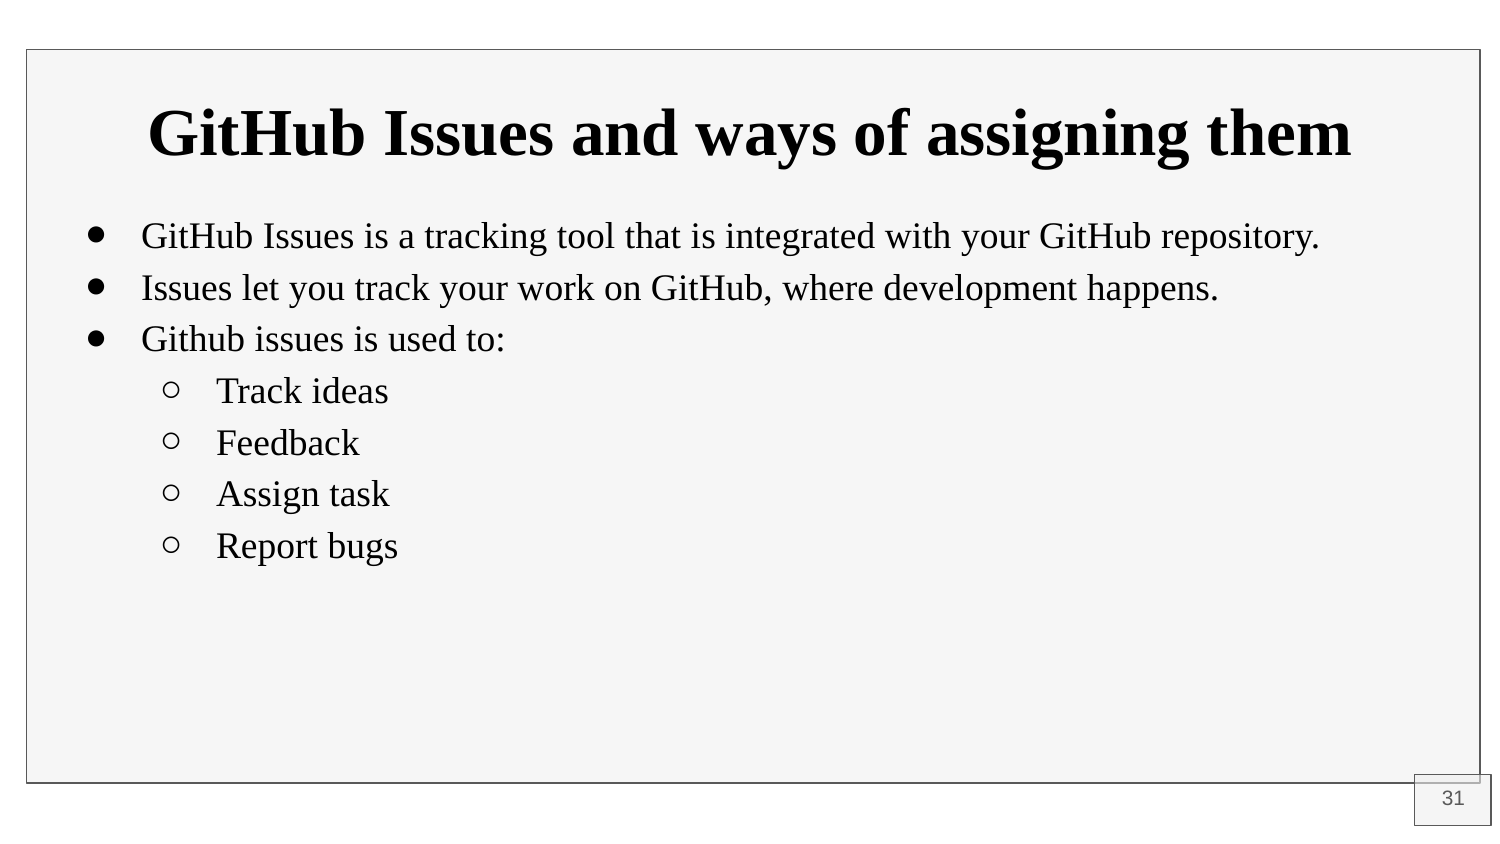

# GitHub Issues and ways of assigning them

GitHub Issues is a tracking tool that is integrated with your GitHub repository.
Issues let you track your work on GitHub, where development happens.
Github issues is used to:
Track ideas
Feedback
Assign task
Report bugs

31